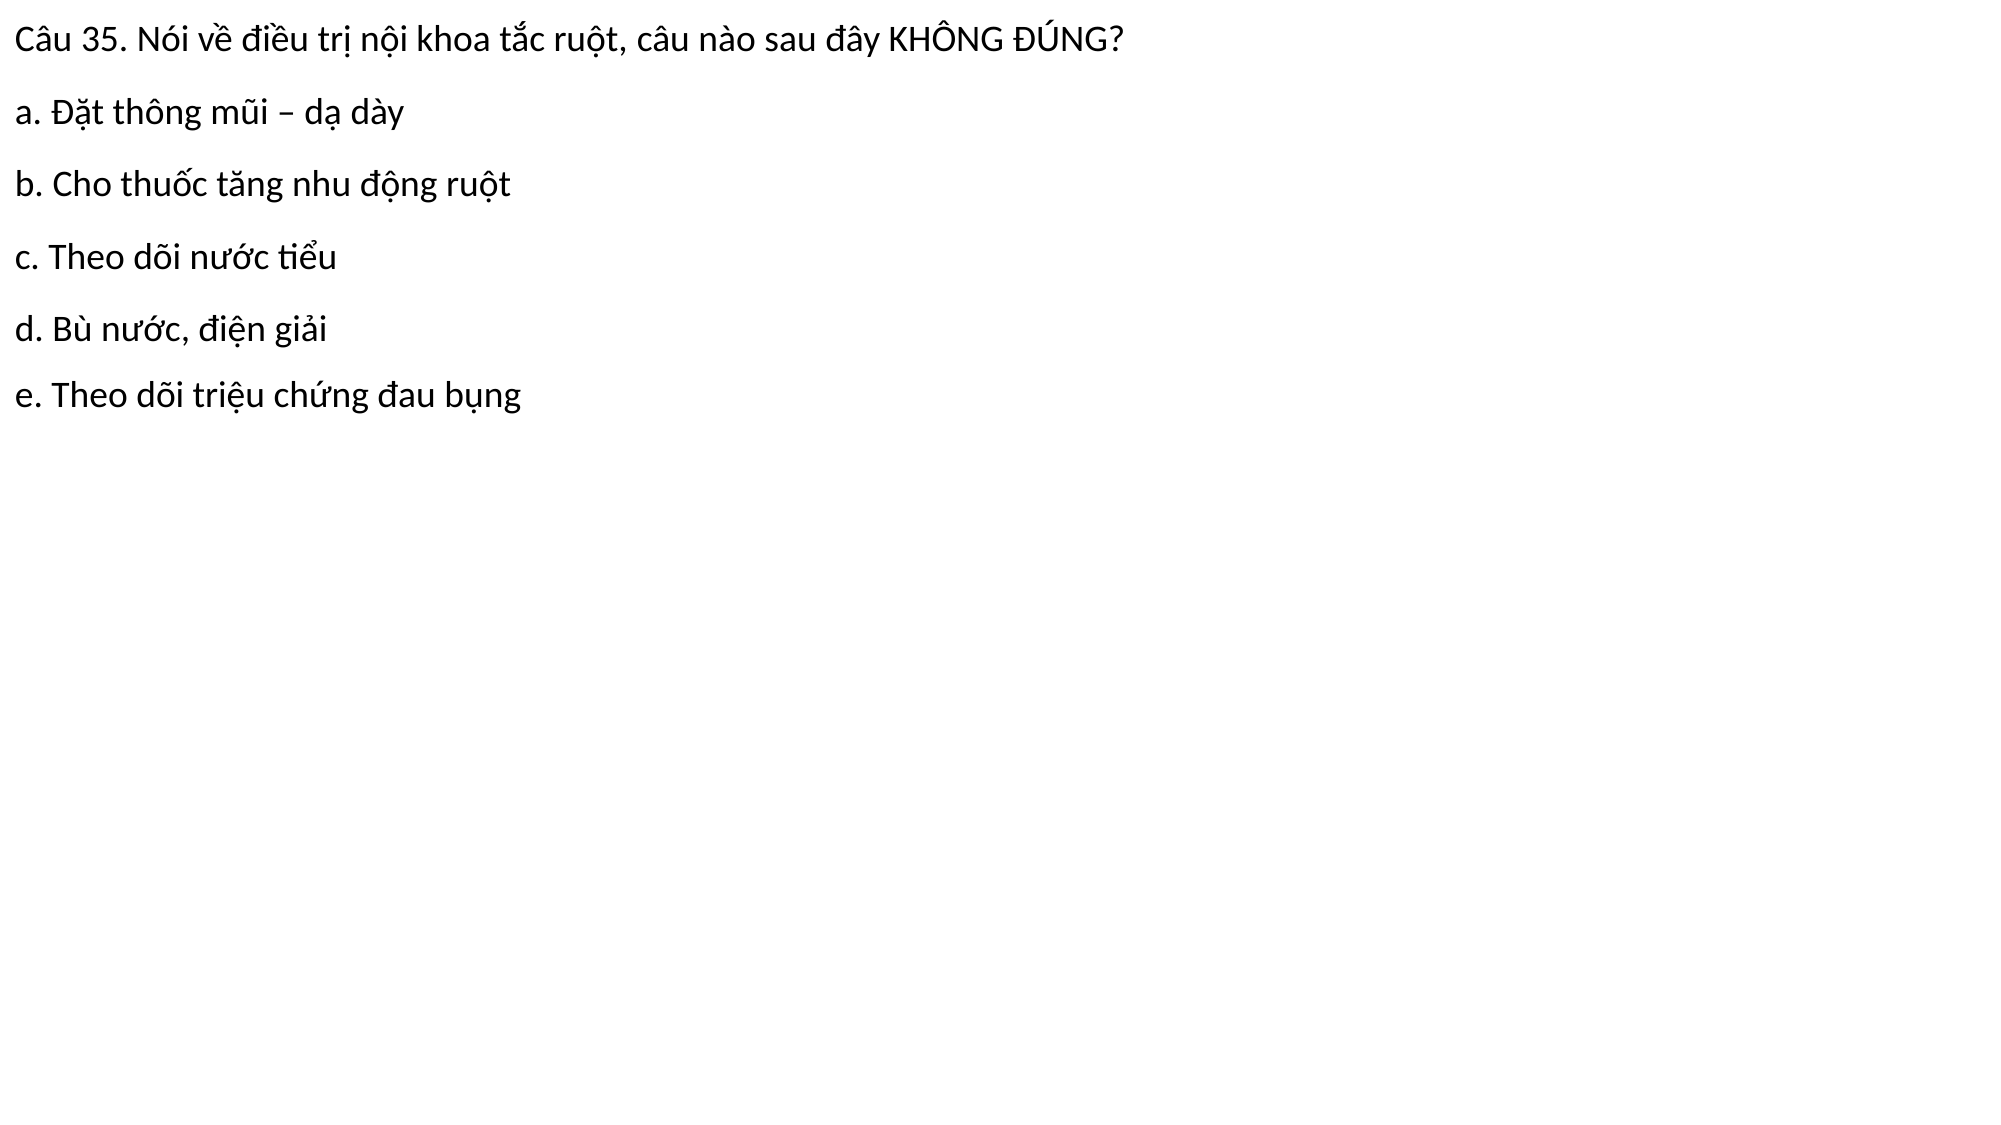

Câu 35. Nói về điều trị nội khoa tắc ruột, câu nào sau đây KHÔNG ĐÚNG?
a. Đặt thông mũi – dạ dày
b. Cho thuốc tăng nhu động ruột
c. Theo dõi nước tiểu
d. Bù nước, điện giải
e. Theo dõi triệu chứng đau bụng